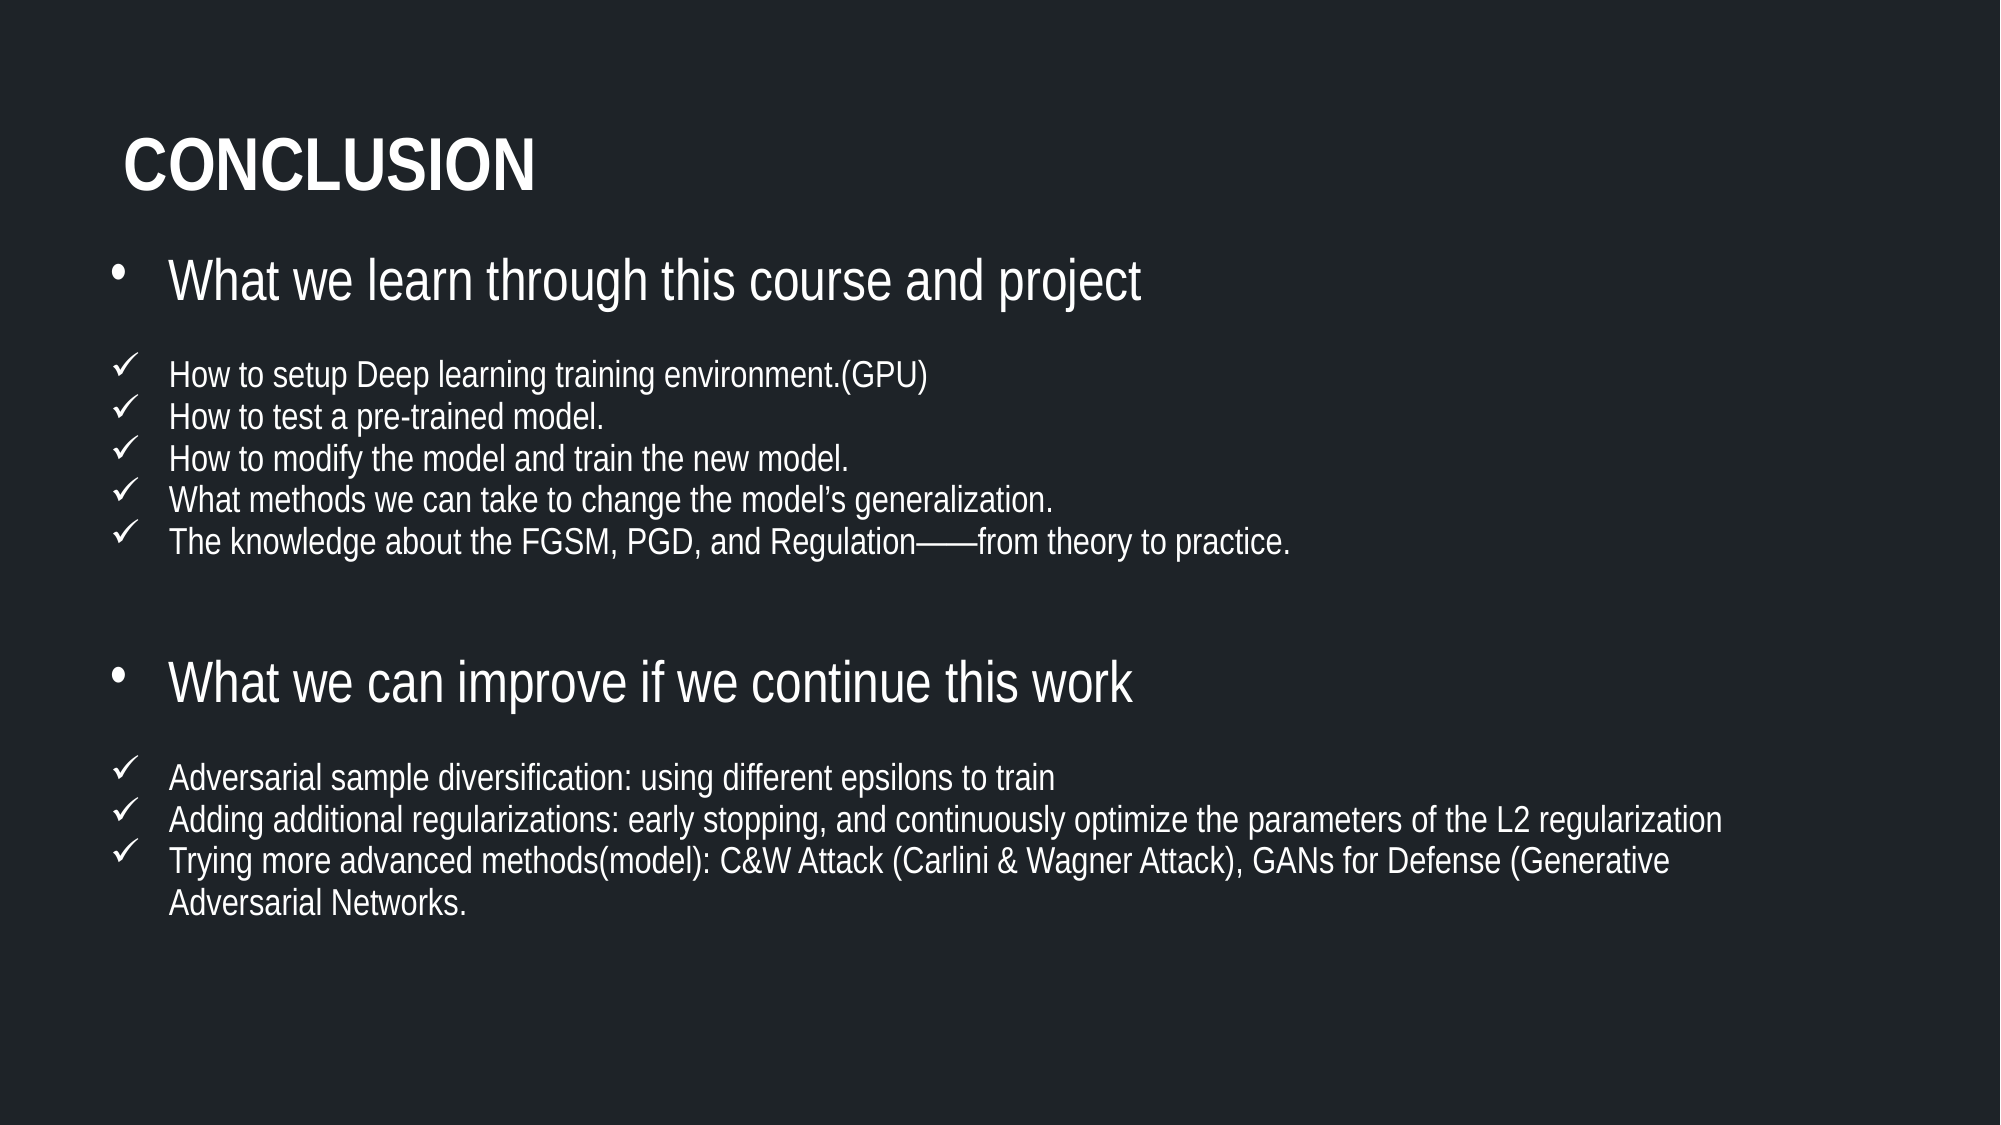

# Conclusion
What we learn through this course and project

How to setup Deep learning training environment.(GPU)
How to test a pre-trained model.
How to modify the model and train the new model.
What methods we can take to change the model’s generalization.
The knowledge about the FGSM, PGD, and Regulation——from theory to practice.

What we can improve if we continue this work

Adversarial sample diversification: using different epsilons to train
Adding additional regularizations: early stopping, and continuously optimize the parameters of the L2 regularization
Trying more advanced methods(model): C&W Attack (Carlini & Wagner Attack), GANs for Defense (Generative Adversarial Networks.

9